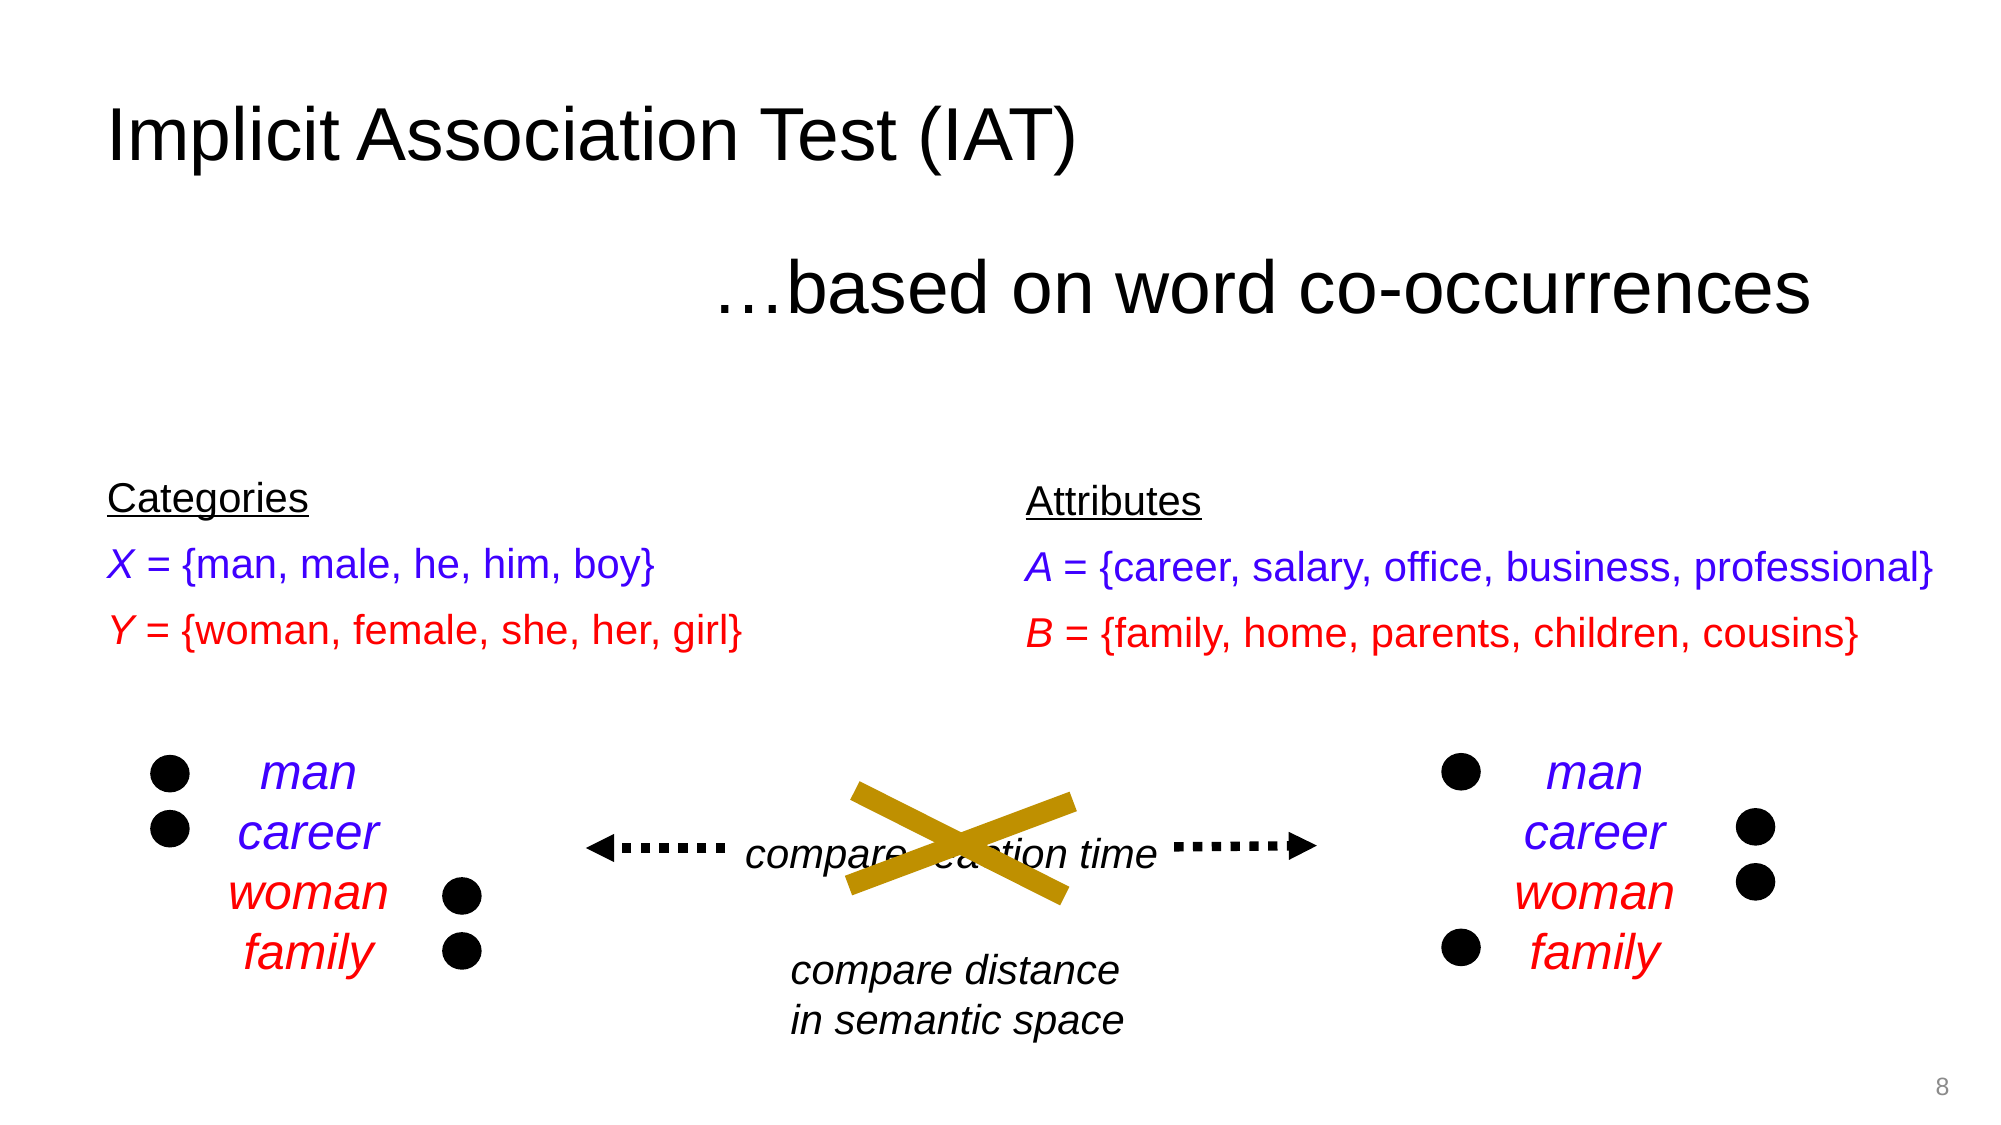

# Implicit Association Test (IAT)
…based on word co-occurrences

Attributes
A = {career, salary, office, business, professional}
B = {family, home, parents, children, cousins}

Categories
X = {man, male, he, him, boy}
Y = {woman, female, she, her, girl}

man
career
woman
family
man
career
woman
family

compare reaction time

compare distance
in semantic space
8